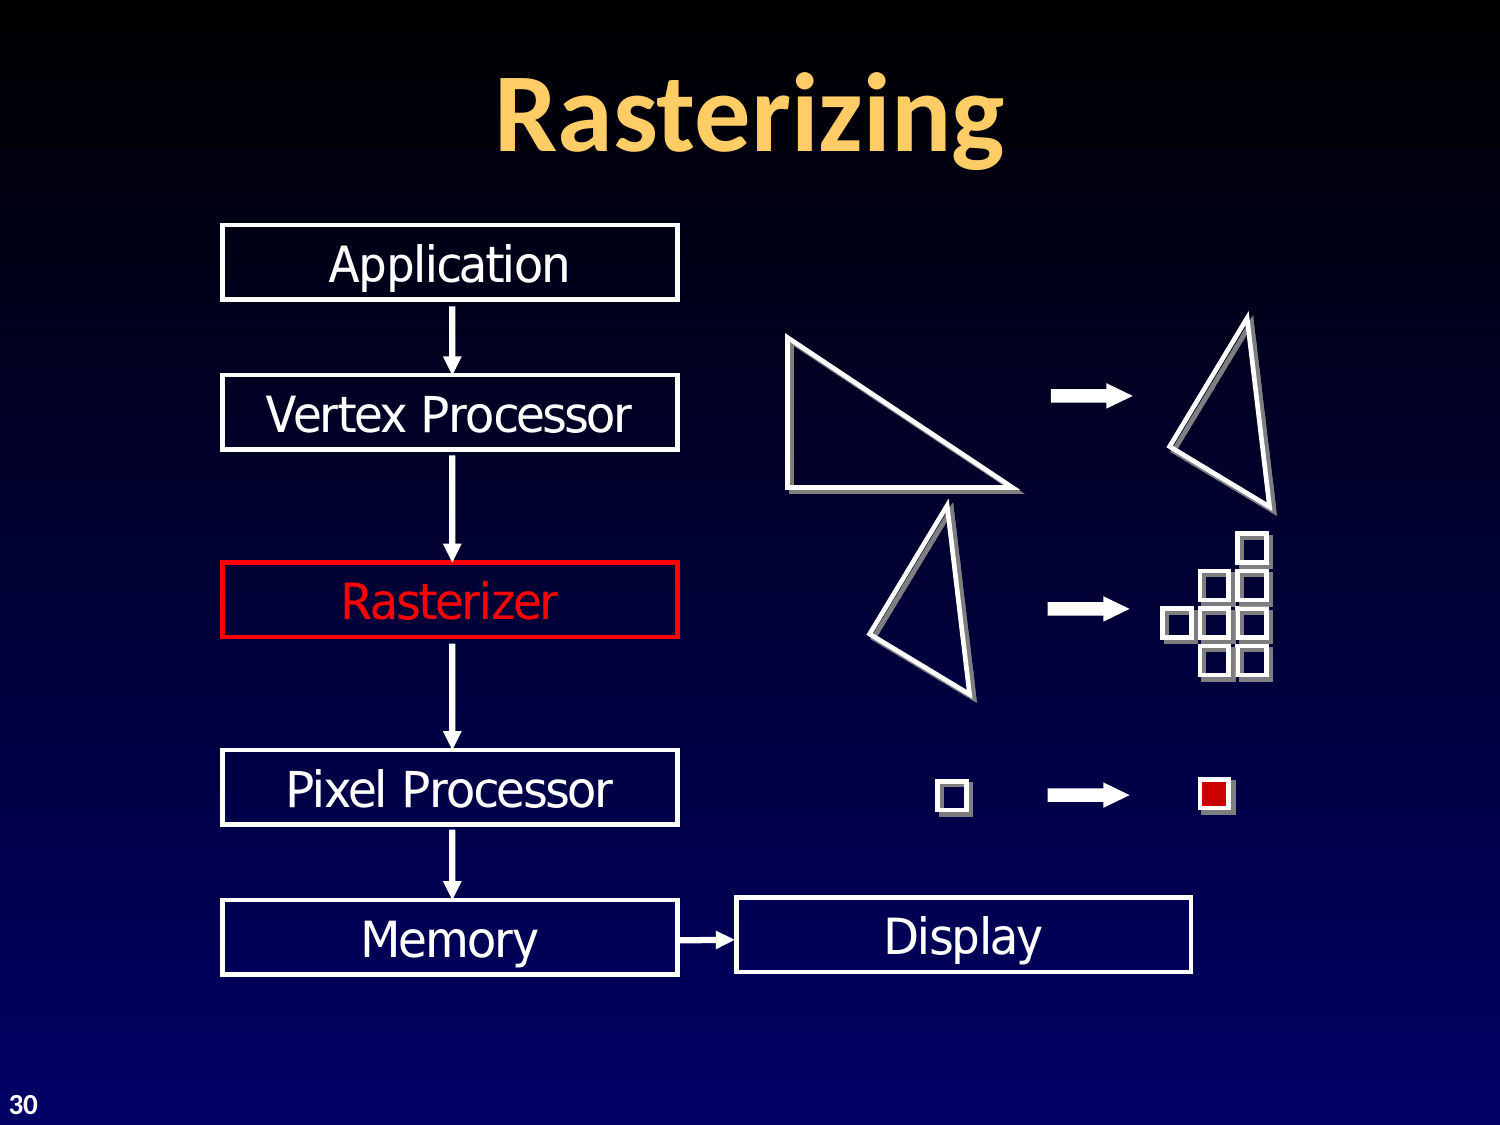

# Rasterizing
Application

Vertex Processor

Rasterizer

Pixel Processor

Display
Memory

30